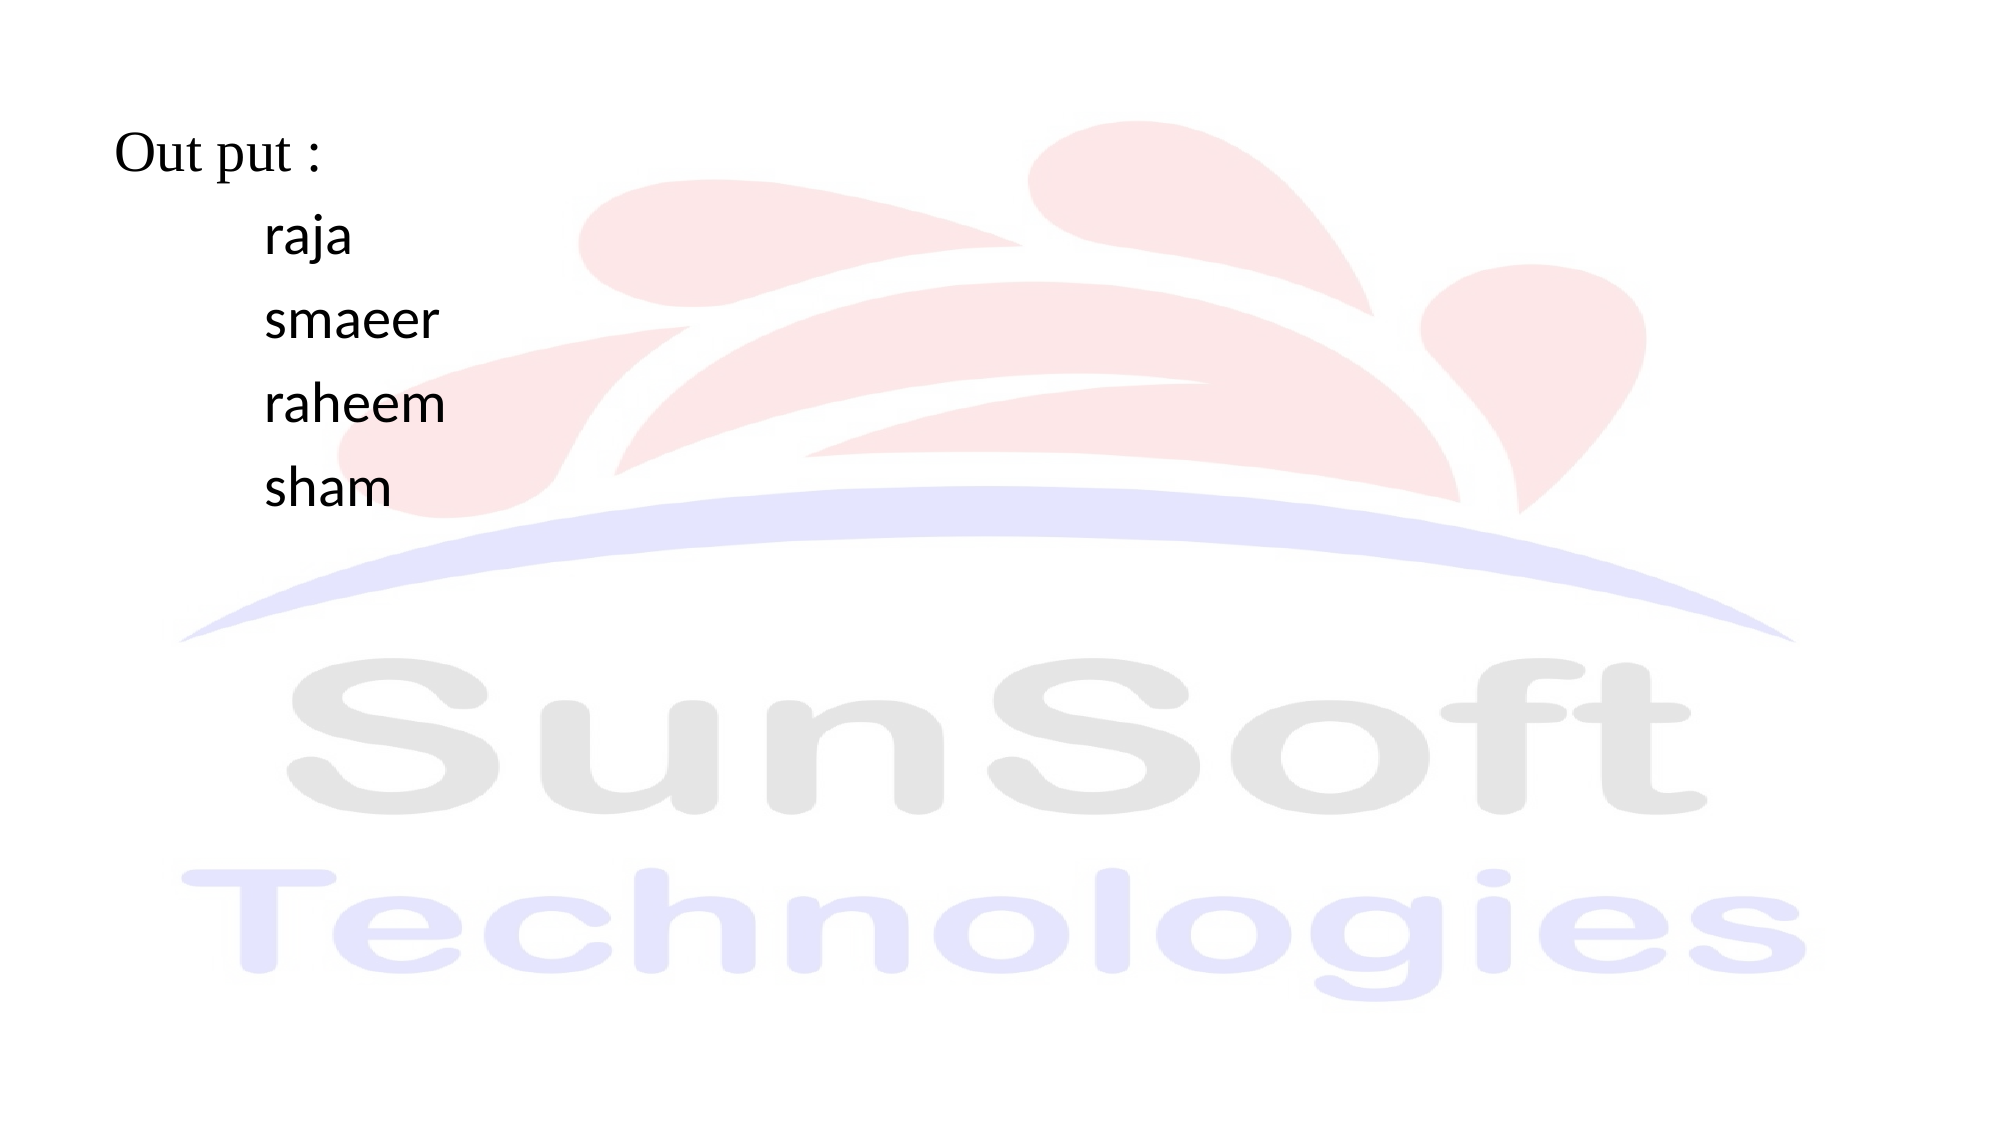

Out put :
	raja
	smaeer
	raheem
	sham